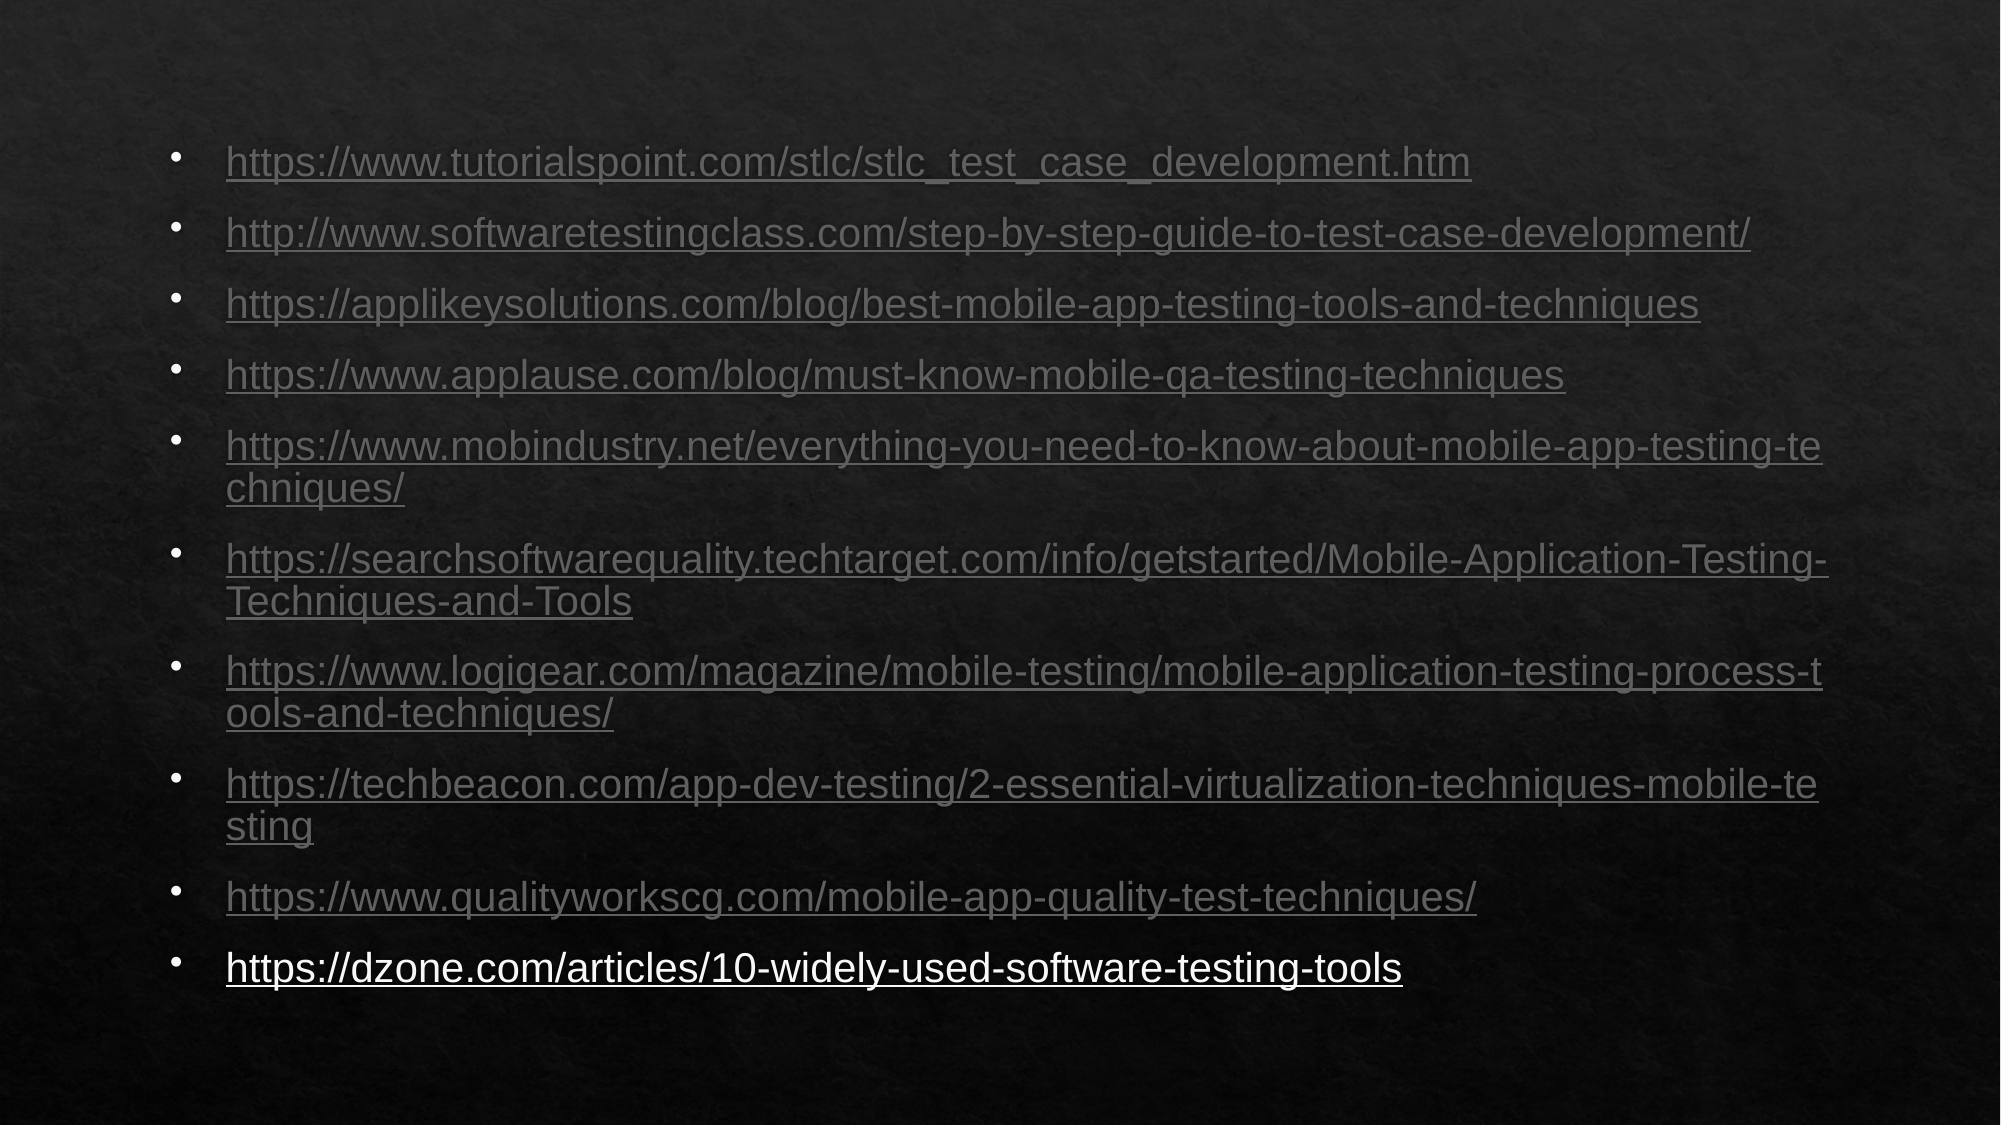

https://www.tutorialspoint.com/stlc/stlc_test_case_development.htm
http://www.softwaretestingclass.com/step-by-step-guide-to-test-case-development/
https://applikeysolutions.com/blog/best-mobile-app-testing-tools-and-techniques
https://www.applause.com/blog/must-know-mobile-qa-testing-techniques
https://www.mobindustry.net/everything-you-need-to-know-about-mobile-app-testing-techniques/
https://searchsoftwarequality.techtarget.com/info/getstarted/Mobile-Application-Testing-Techniques-and-Tools
https://www.logigear.com/magazine/mobile-testing/mobile-application-testing-process-tools-and-techniques/
https://techbeacon.com/app-dev-testing/2-essential-virtualization-techniques-mobile-testing
https://www.qualityworkscg.com/mobile-app-quality-test-techniques/
https://dzone.com/articles/10-widely-used-software-testing-tools